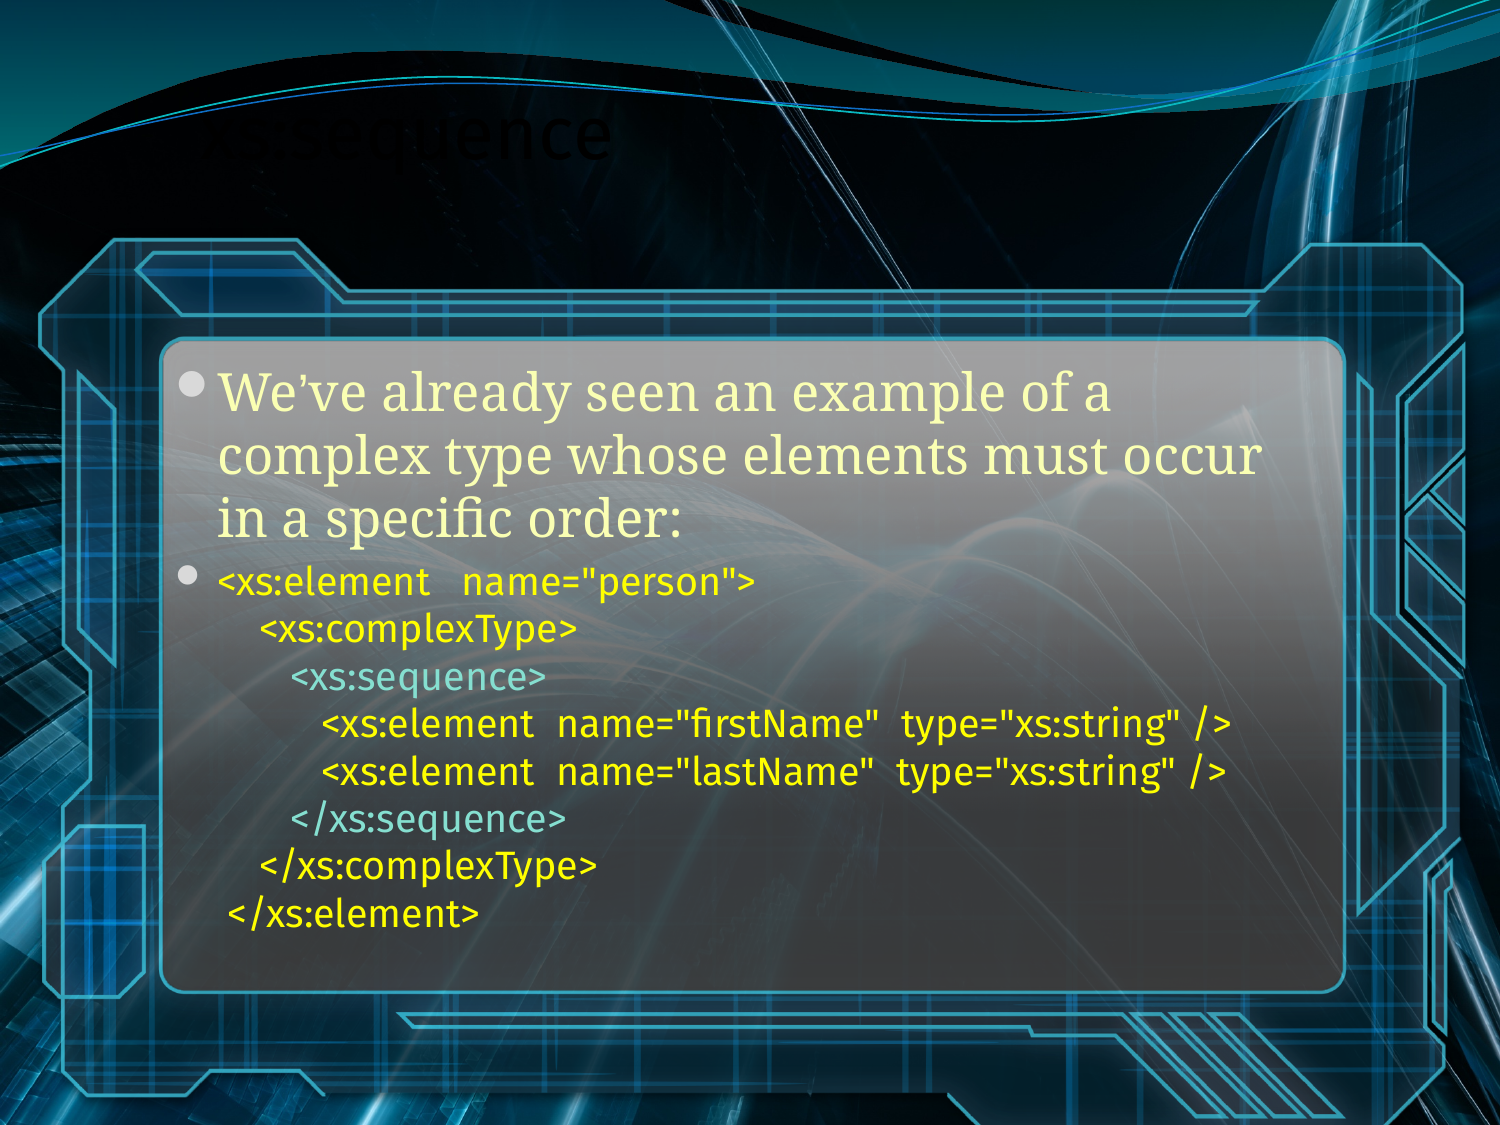

# xs:sequence
We’ve already seen an example of a complex type whose elements must occur in a specific order:
<xs:element   name="person">
    <xs:complexType>
       <xs:sequence>
          <xs:element  name="firstName"  type="xs:string" />
          <xs:element  name="lastName"  type="xs:string" />
       </xs:sequence>
    </xs:complexType>
 </xs:element>